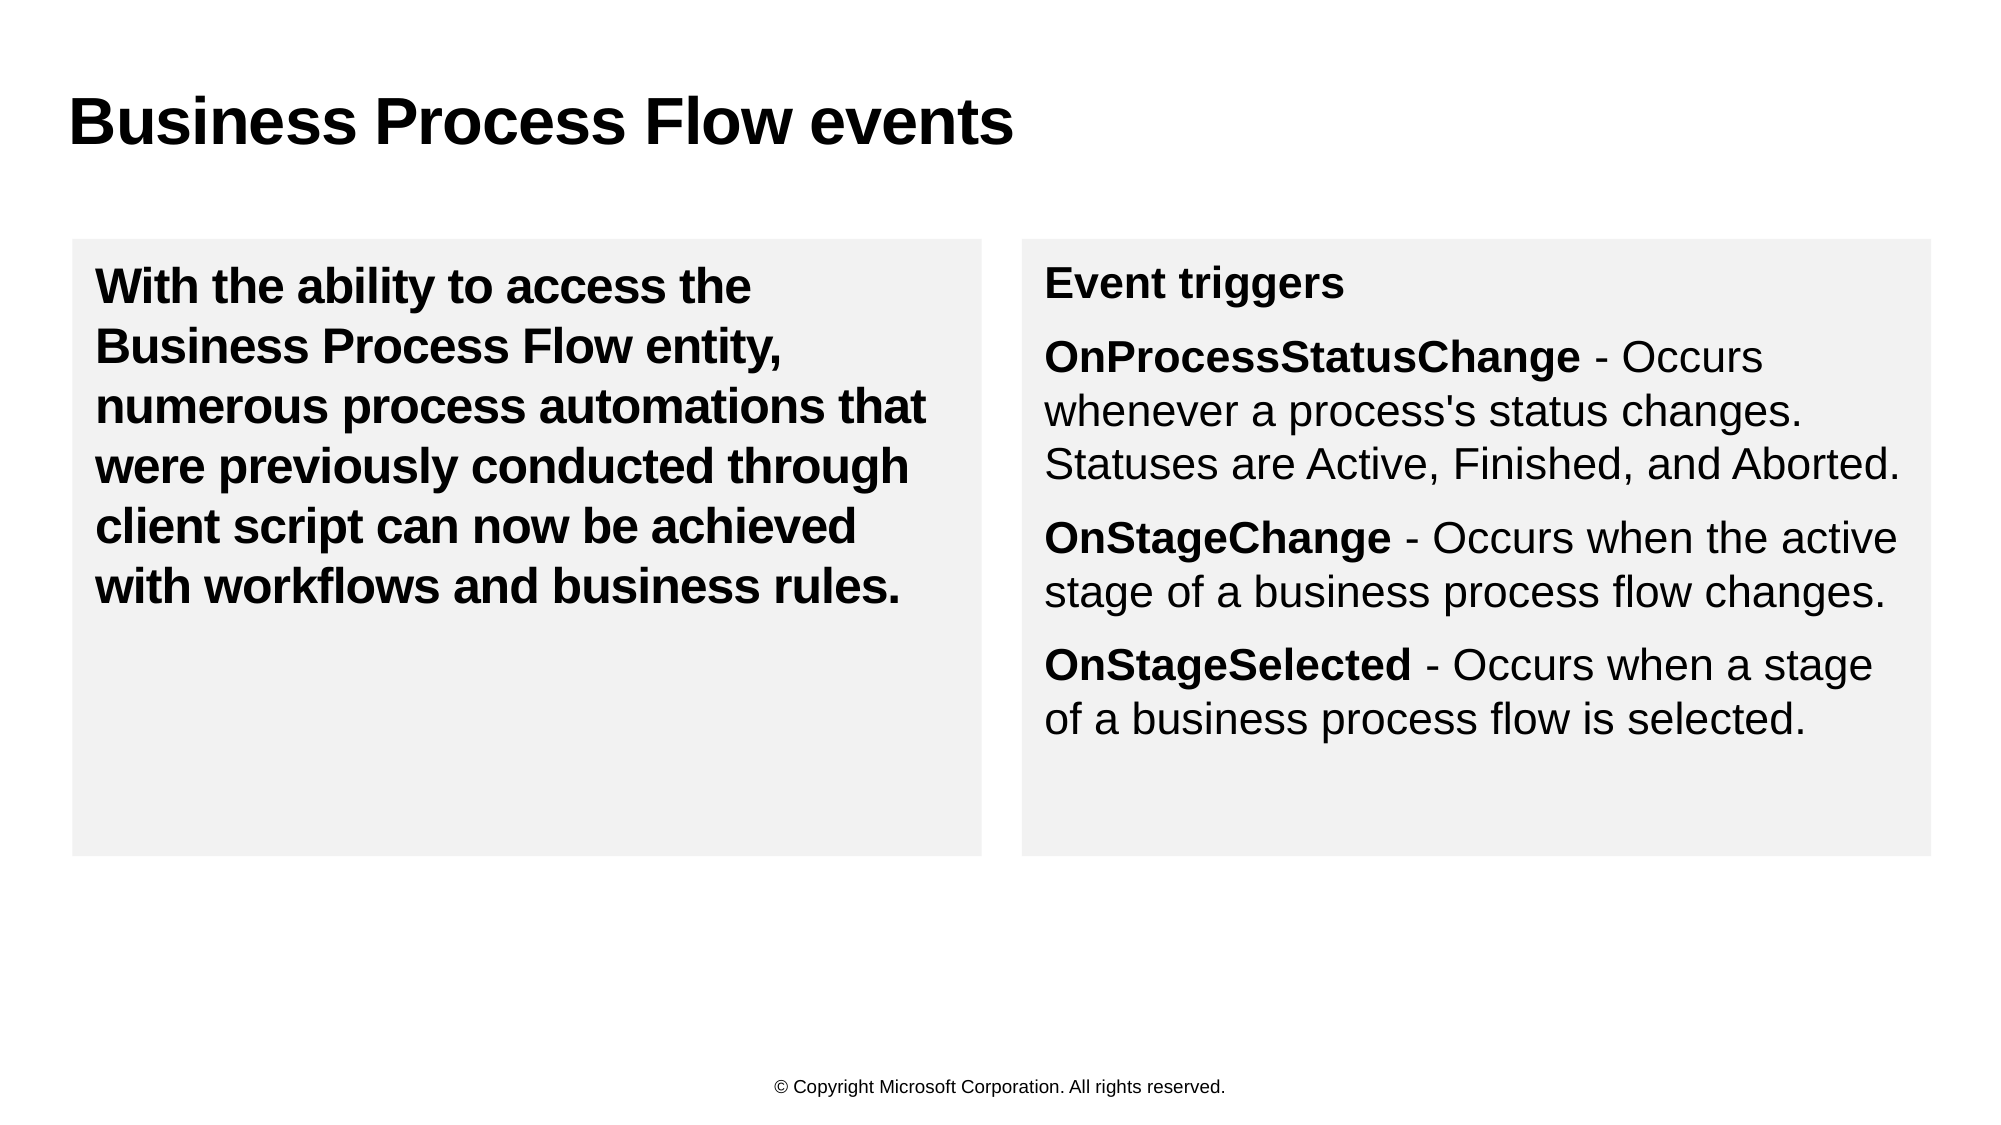

# Business Process Flow events
With the ability to access the Business Process Flow entity, numerous process automations that were previously conducted through client script can now be achieved with workflows and business rules.
Event triggers
OnProcessStatusChange - Occurs whenever a process's status changes. Statuses are Active, Finished, and Aborted.
OnStageChange - Occurs when the active stage of a business process flow changes.
OnStageSelected - Occurs when a stage of a business process flow is selected.